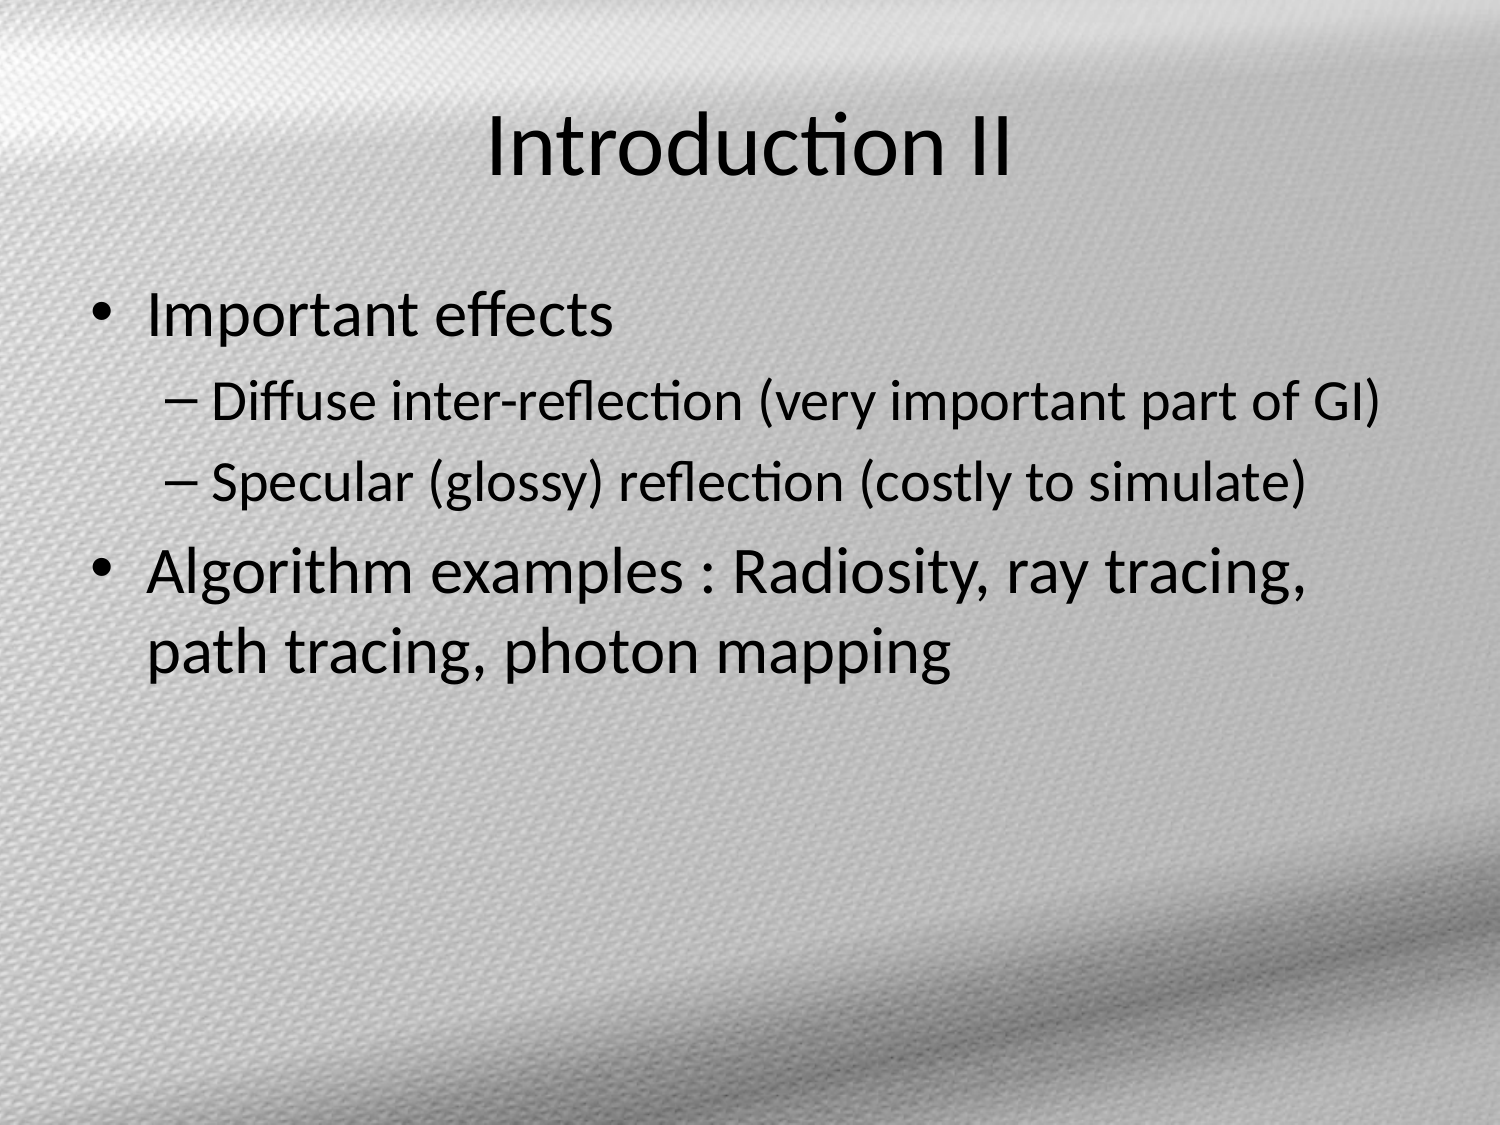

# Introduction II
Important effects
Diffuse inter-reflection (very important part of GI)
Specular (glossy) reflection (costly to simulate)
Algorithm examples : Radiosity, ray tracing, path tracing, photon mapping